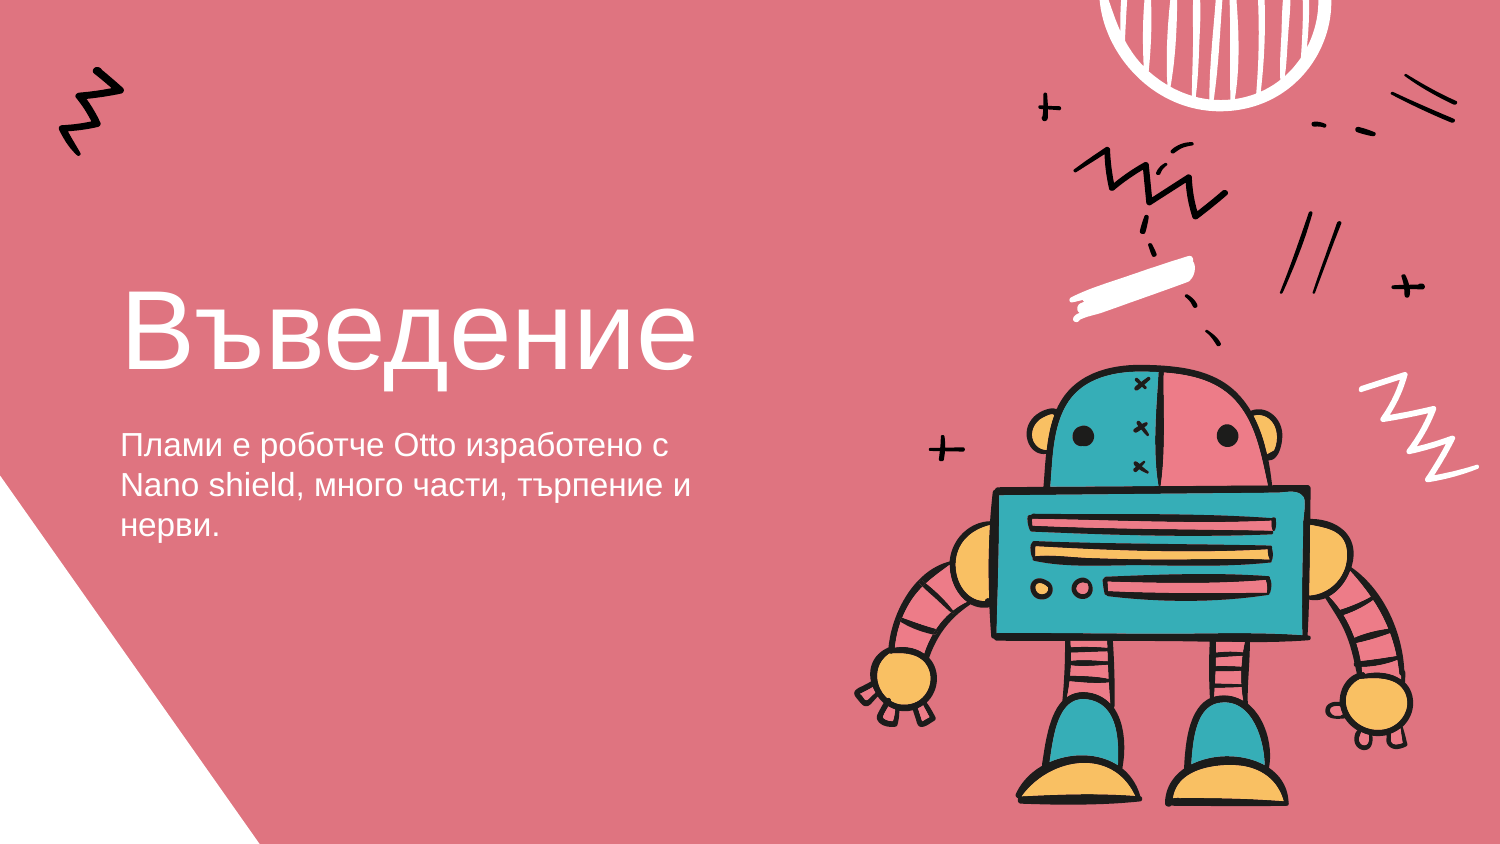

# Въведение

Плами е роботче Otto изработено с Nano shield, много части, търпение и нерви.